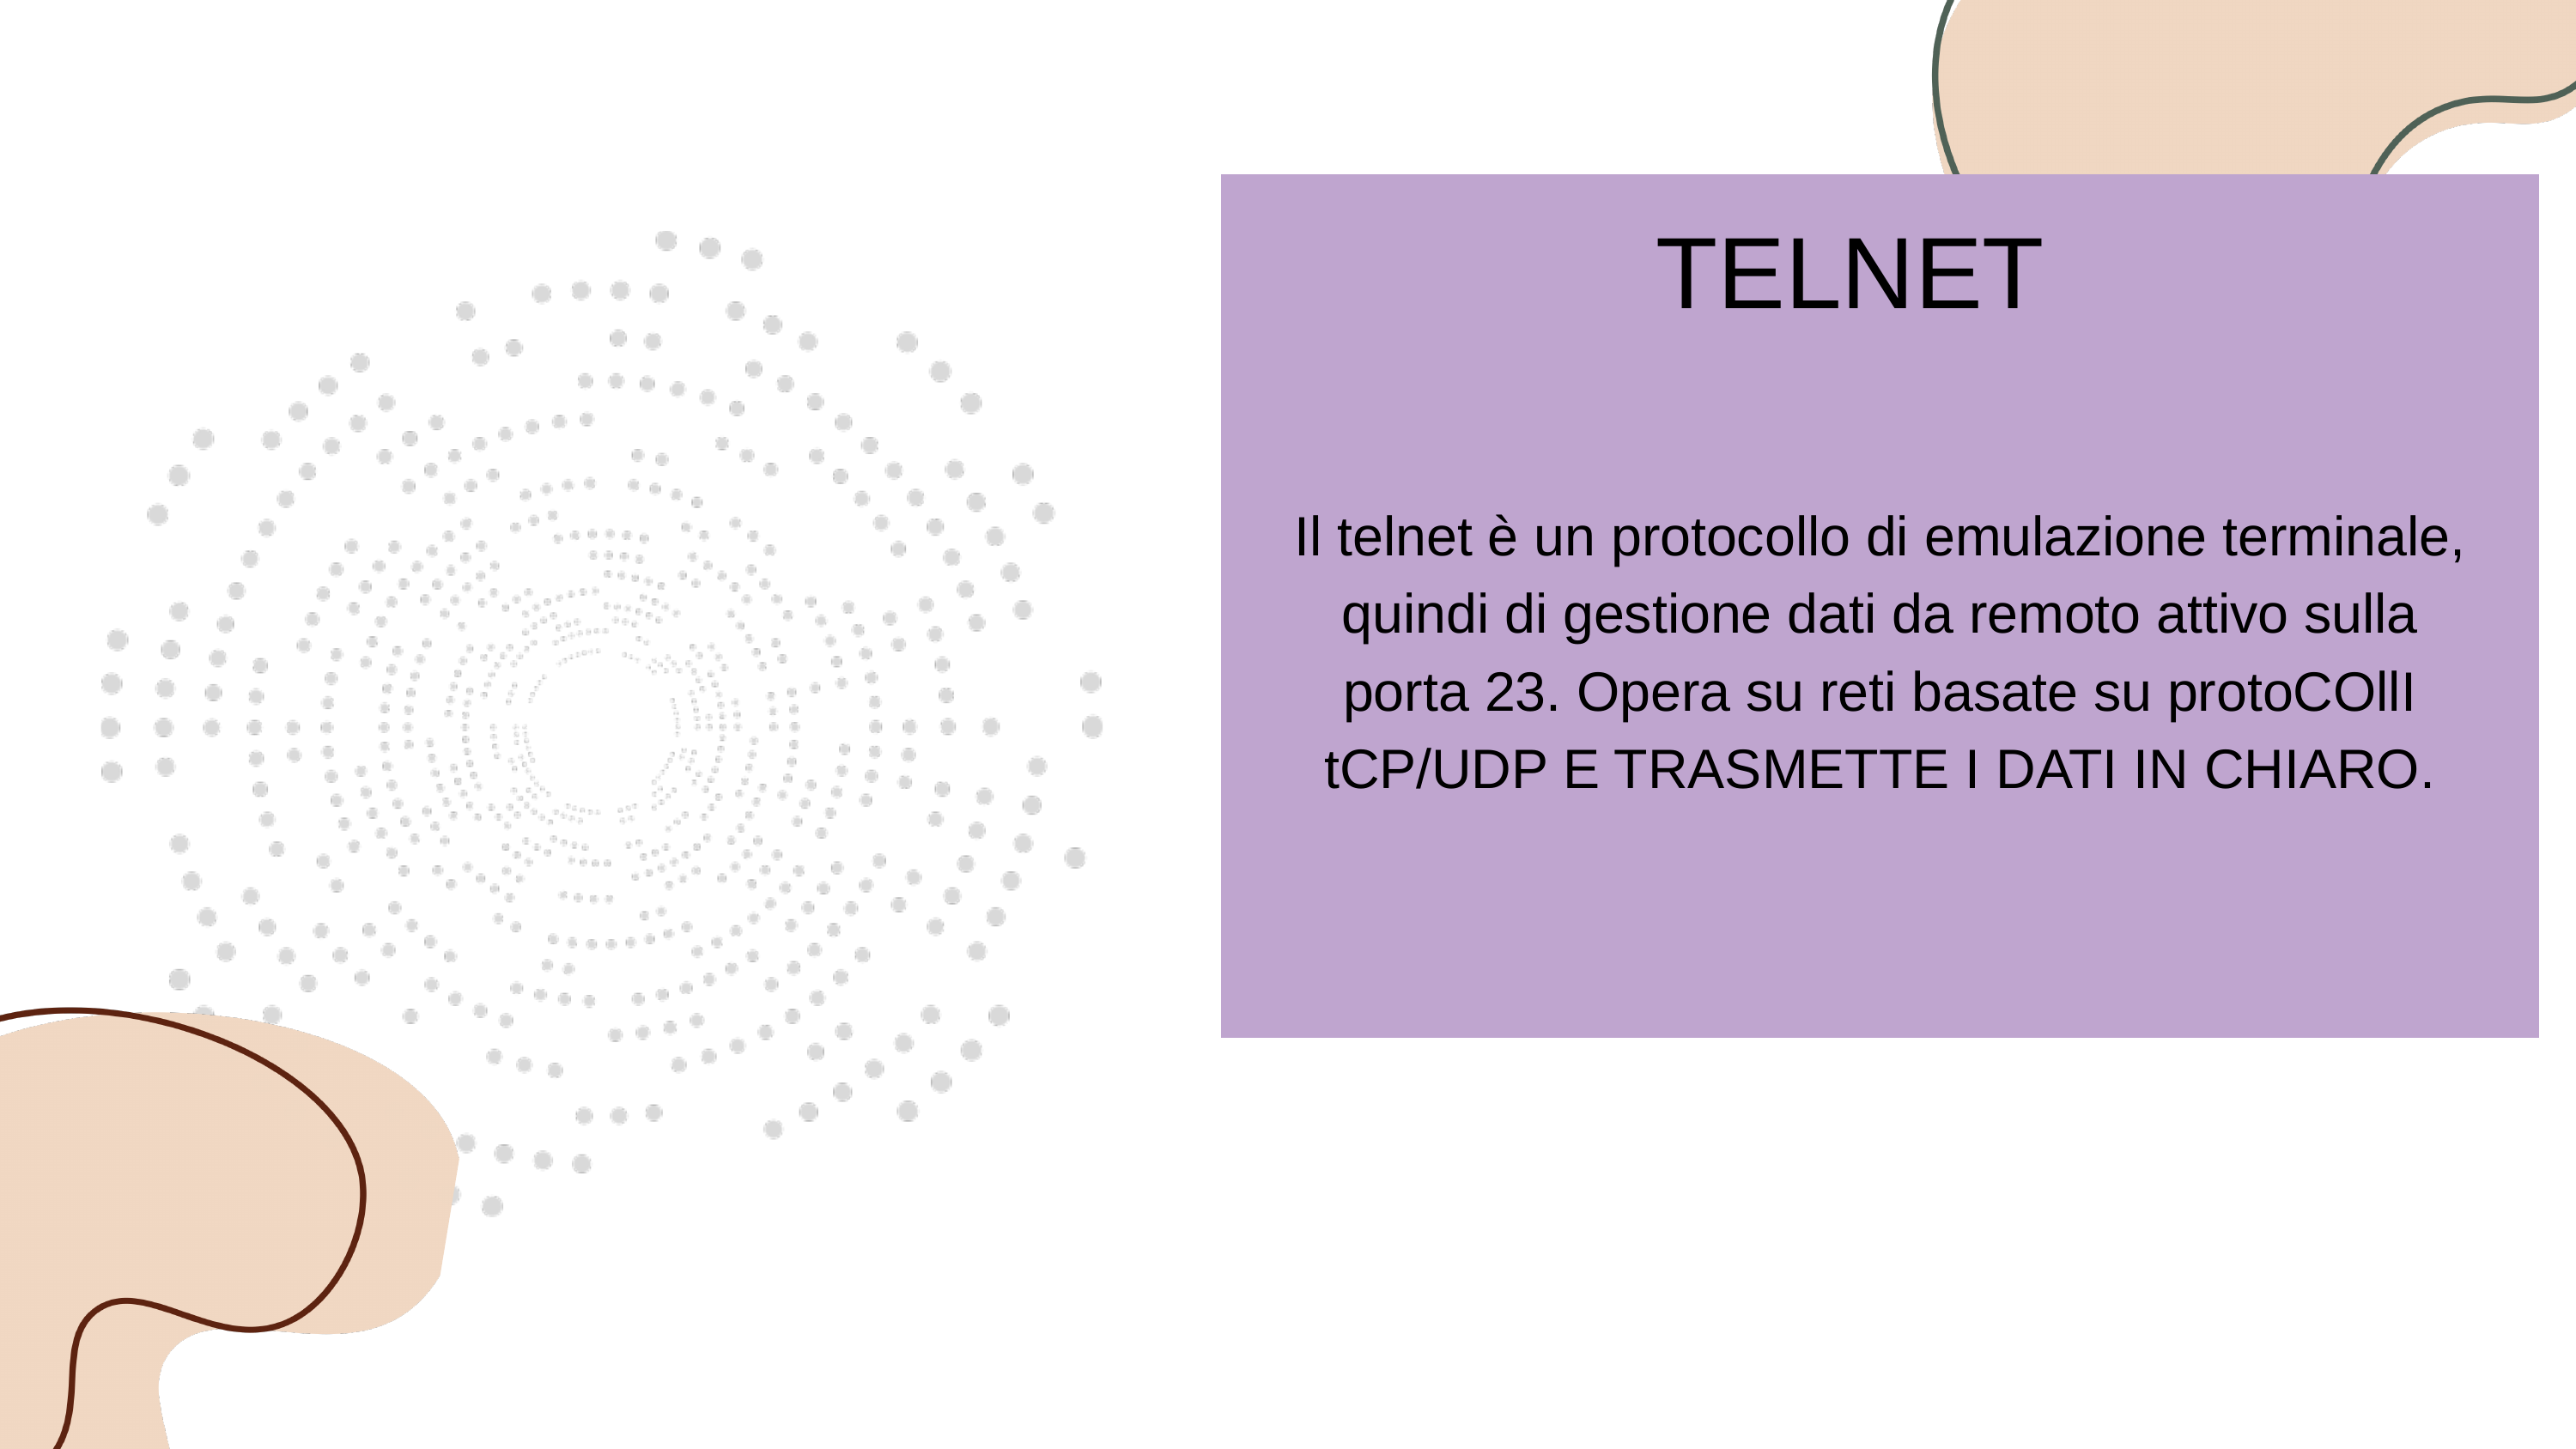

TELNET

Il telnet è un protocollo di emulazione terminale, quindi di gestione dati da remoto attivo sulla porta 23. Opera su reti basate su protoCOllI tCP/UDP E TRASMETTE I DATI IN CHIARO.